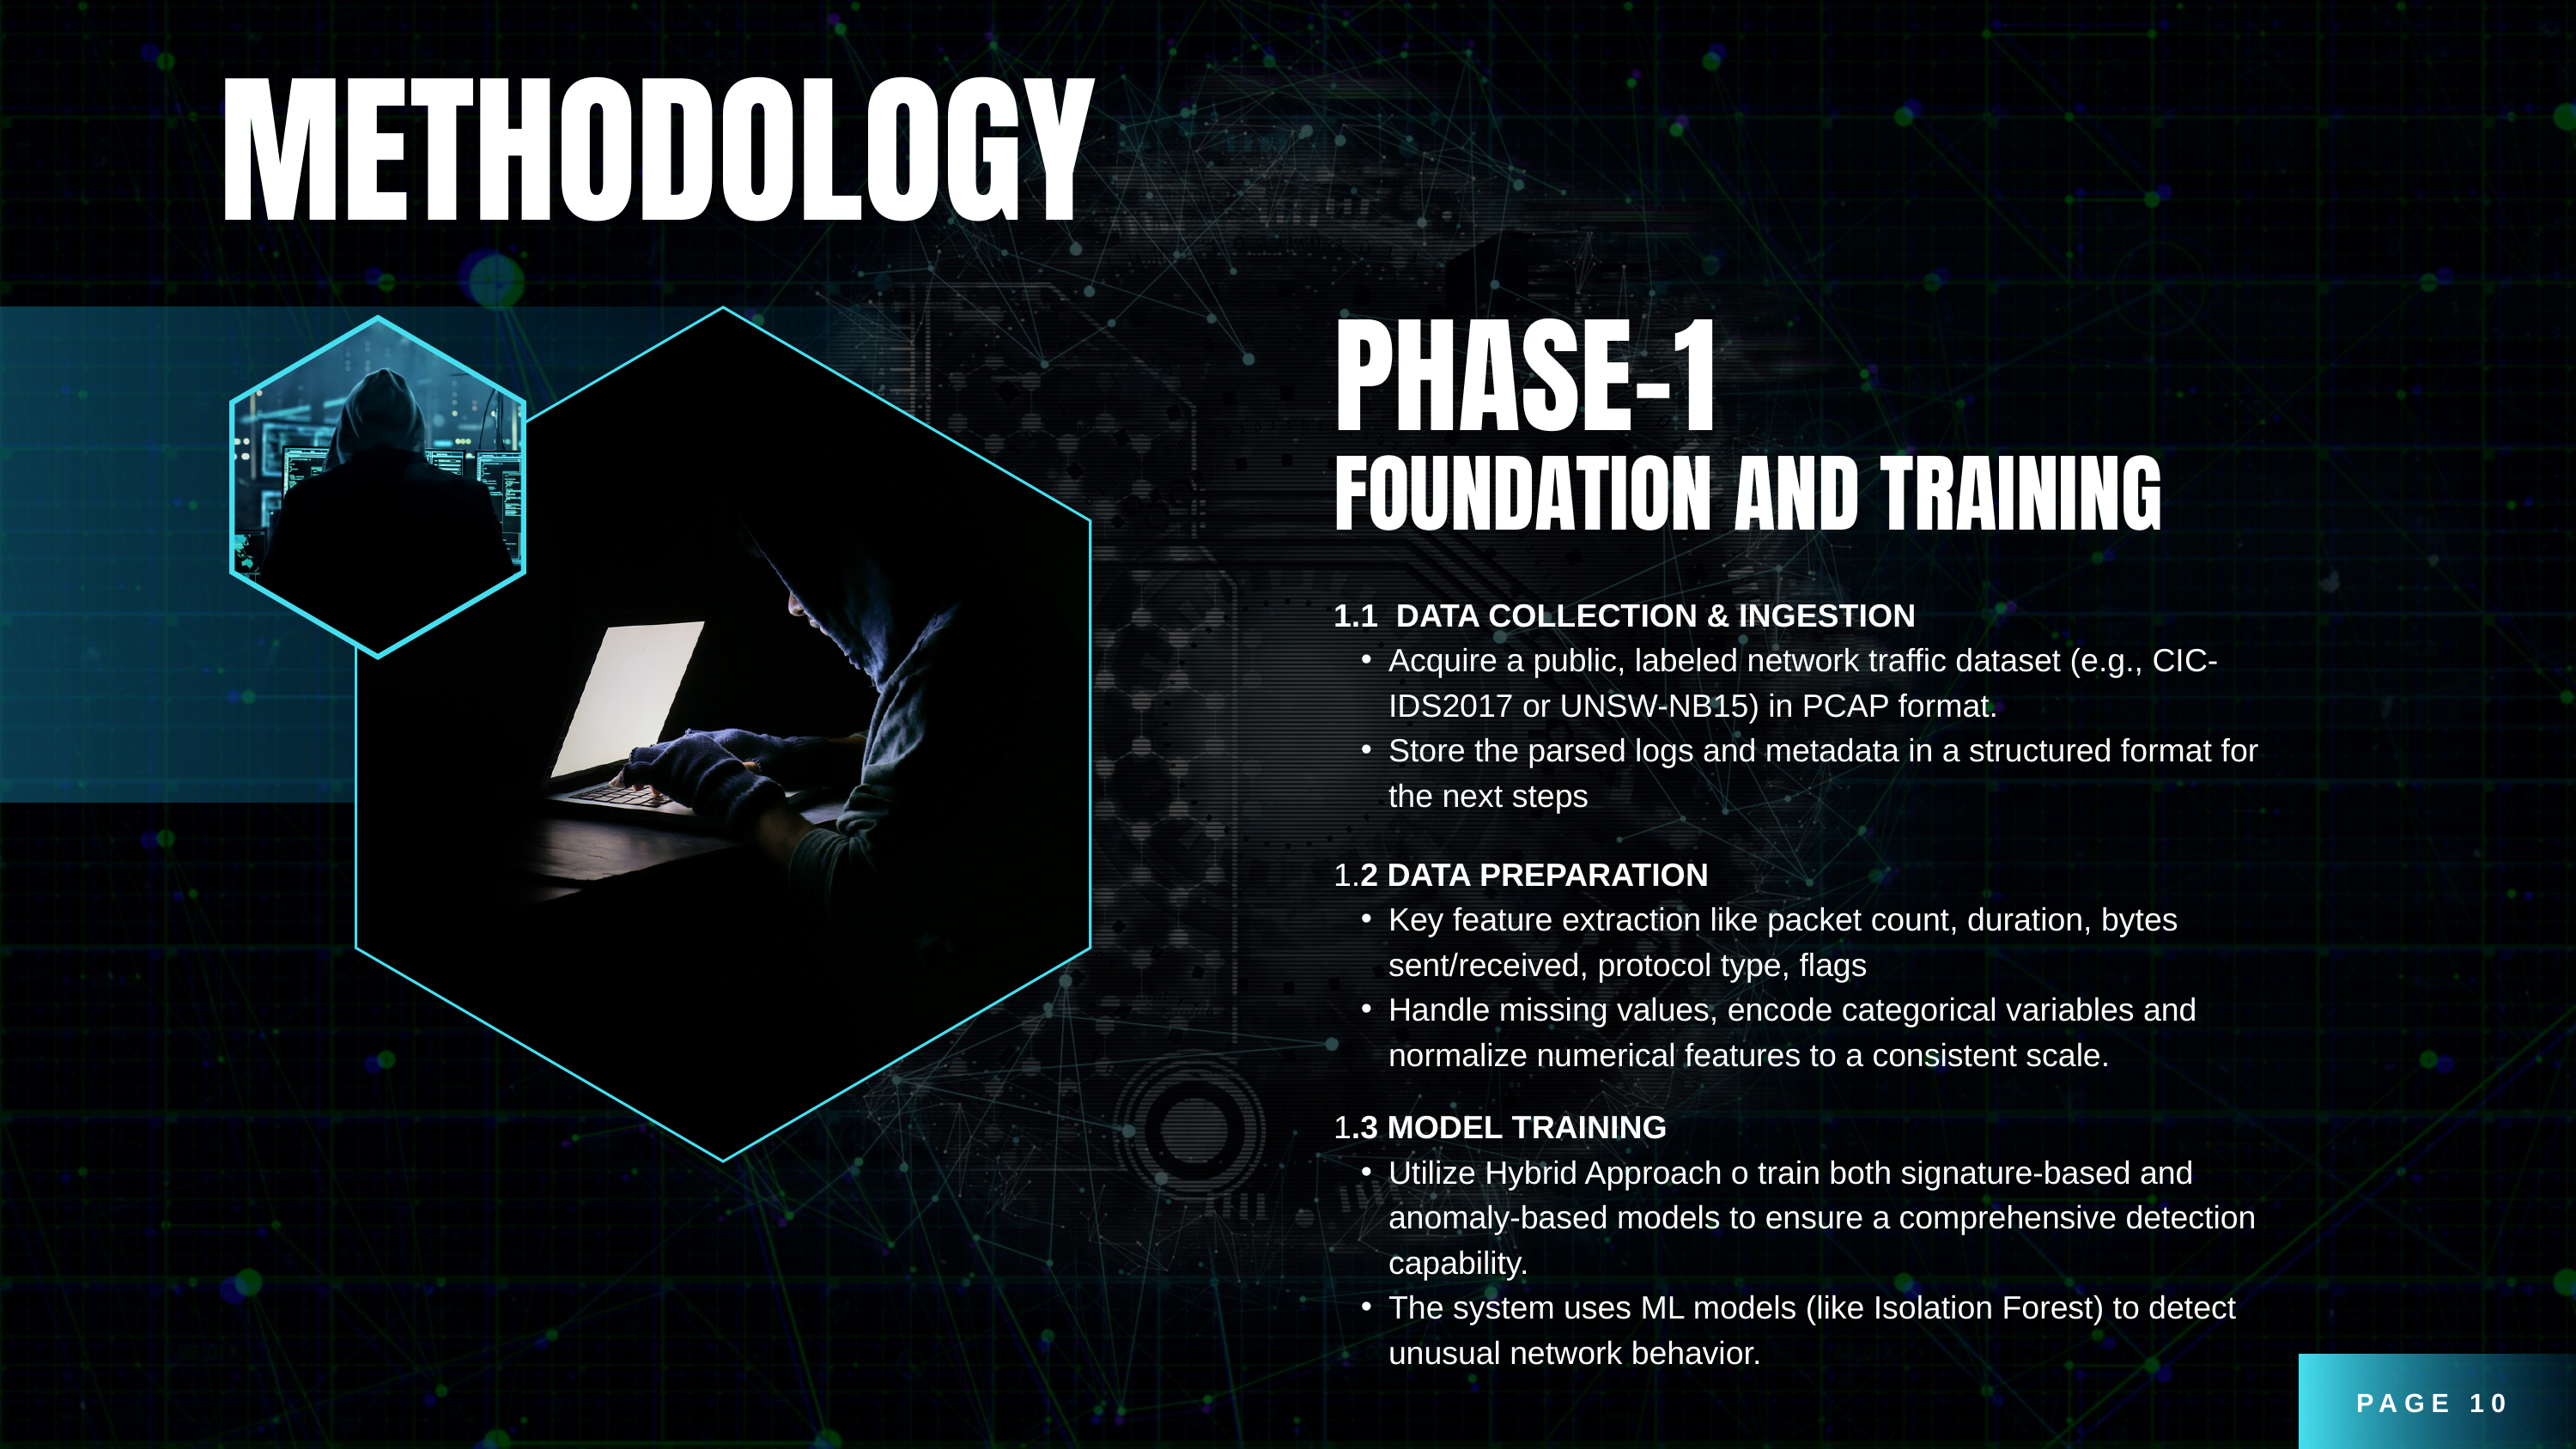

METHODOLOGY

PHASE-1
FOUNDATION AND TRAINING
1.1  DATA COLLECTION & INGESTION
Acquire a public, labeled network traffic dataset (e.g., CIC-IDS2017 or UNSW-NB15) in PCAP format.
Store the parsed logs and metadata in a structured format for the next steps

1.2 DATA PREPARATION
Key feature extraction like packet count, duration, bytes sent/received, protocol type, flags
Handle missing values, encode categorical variables and normalize numerical features to a consistent scale.

1.3 MODEL TRAINING
Utilize Hybrid Approach o train both signature-based and anomaly-based models to ensure a comprehensive detection capability.
The system uses ML models (like Isolation Forest) to detect unusual network behavior.

PAGE 10